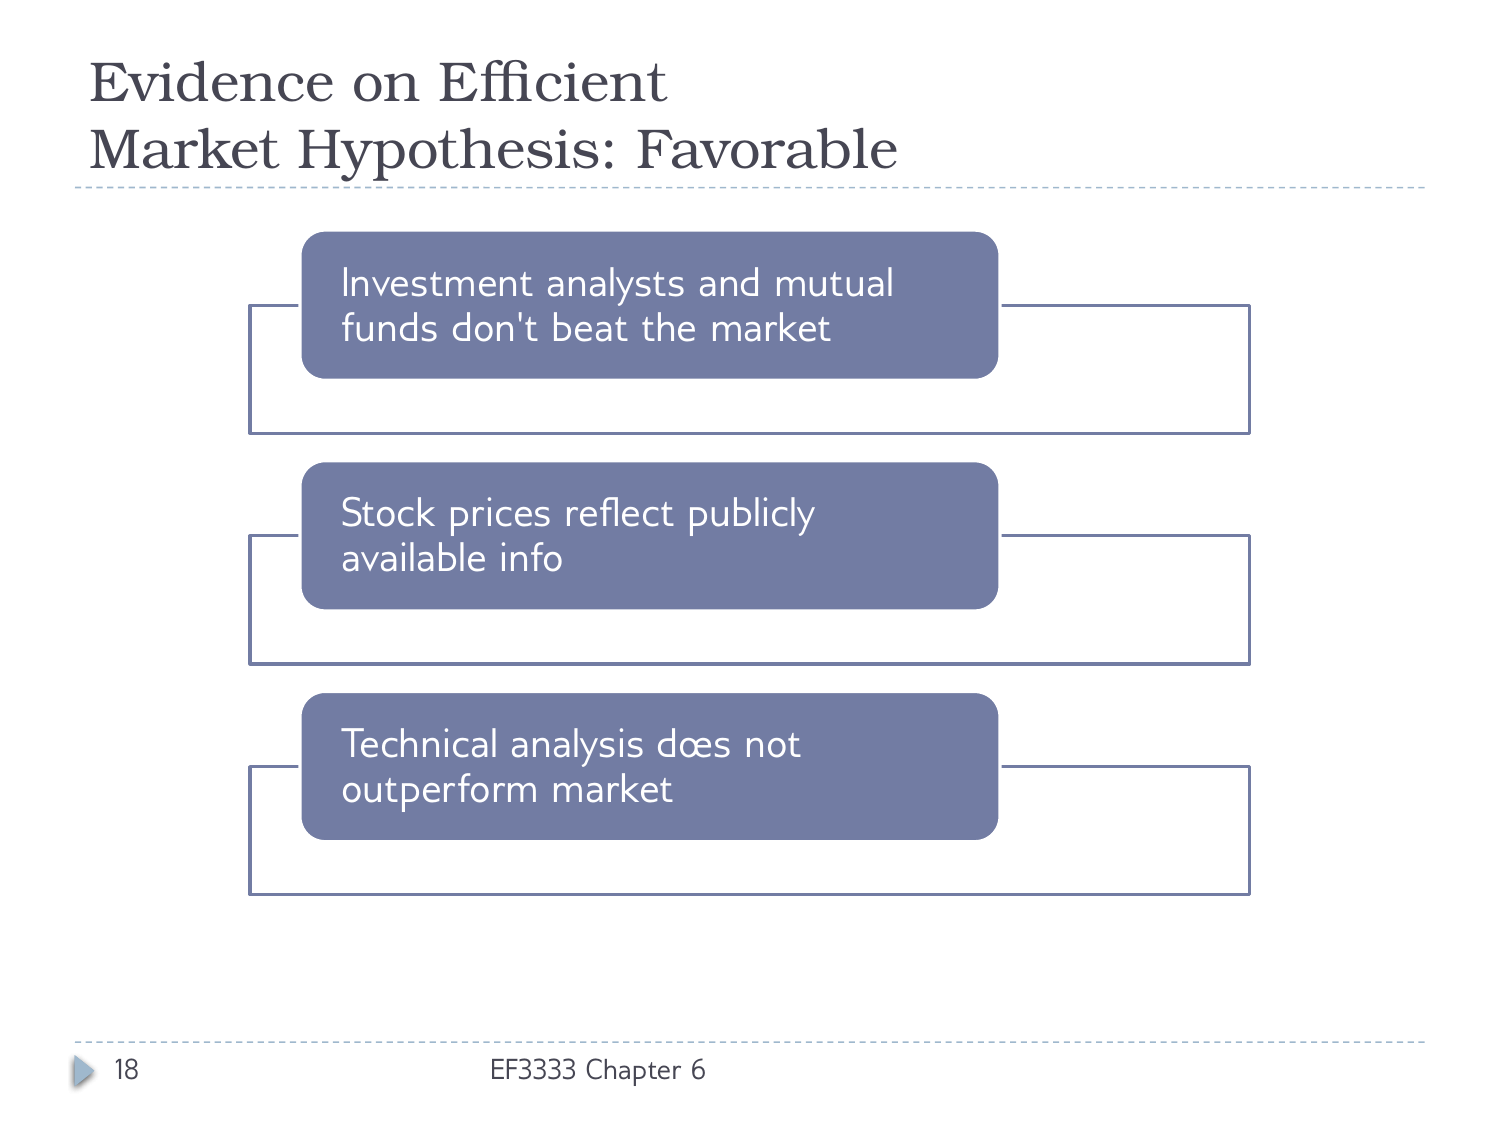

# Evidence on Efficient Market Hypothesis: Favorable
Investment analysts and mutual funds don't beat the market
Stock prices reflect publicly available info
Technical analysis does not outperform market
18
EF3333 Chapter 6